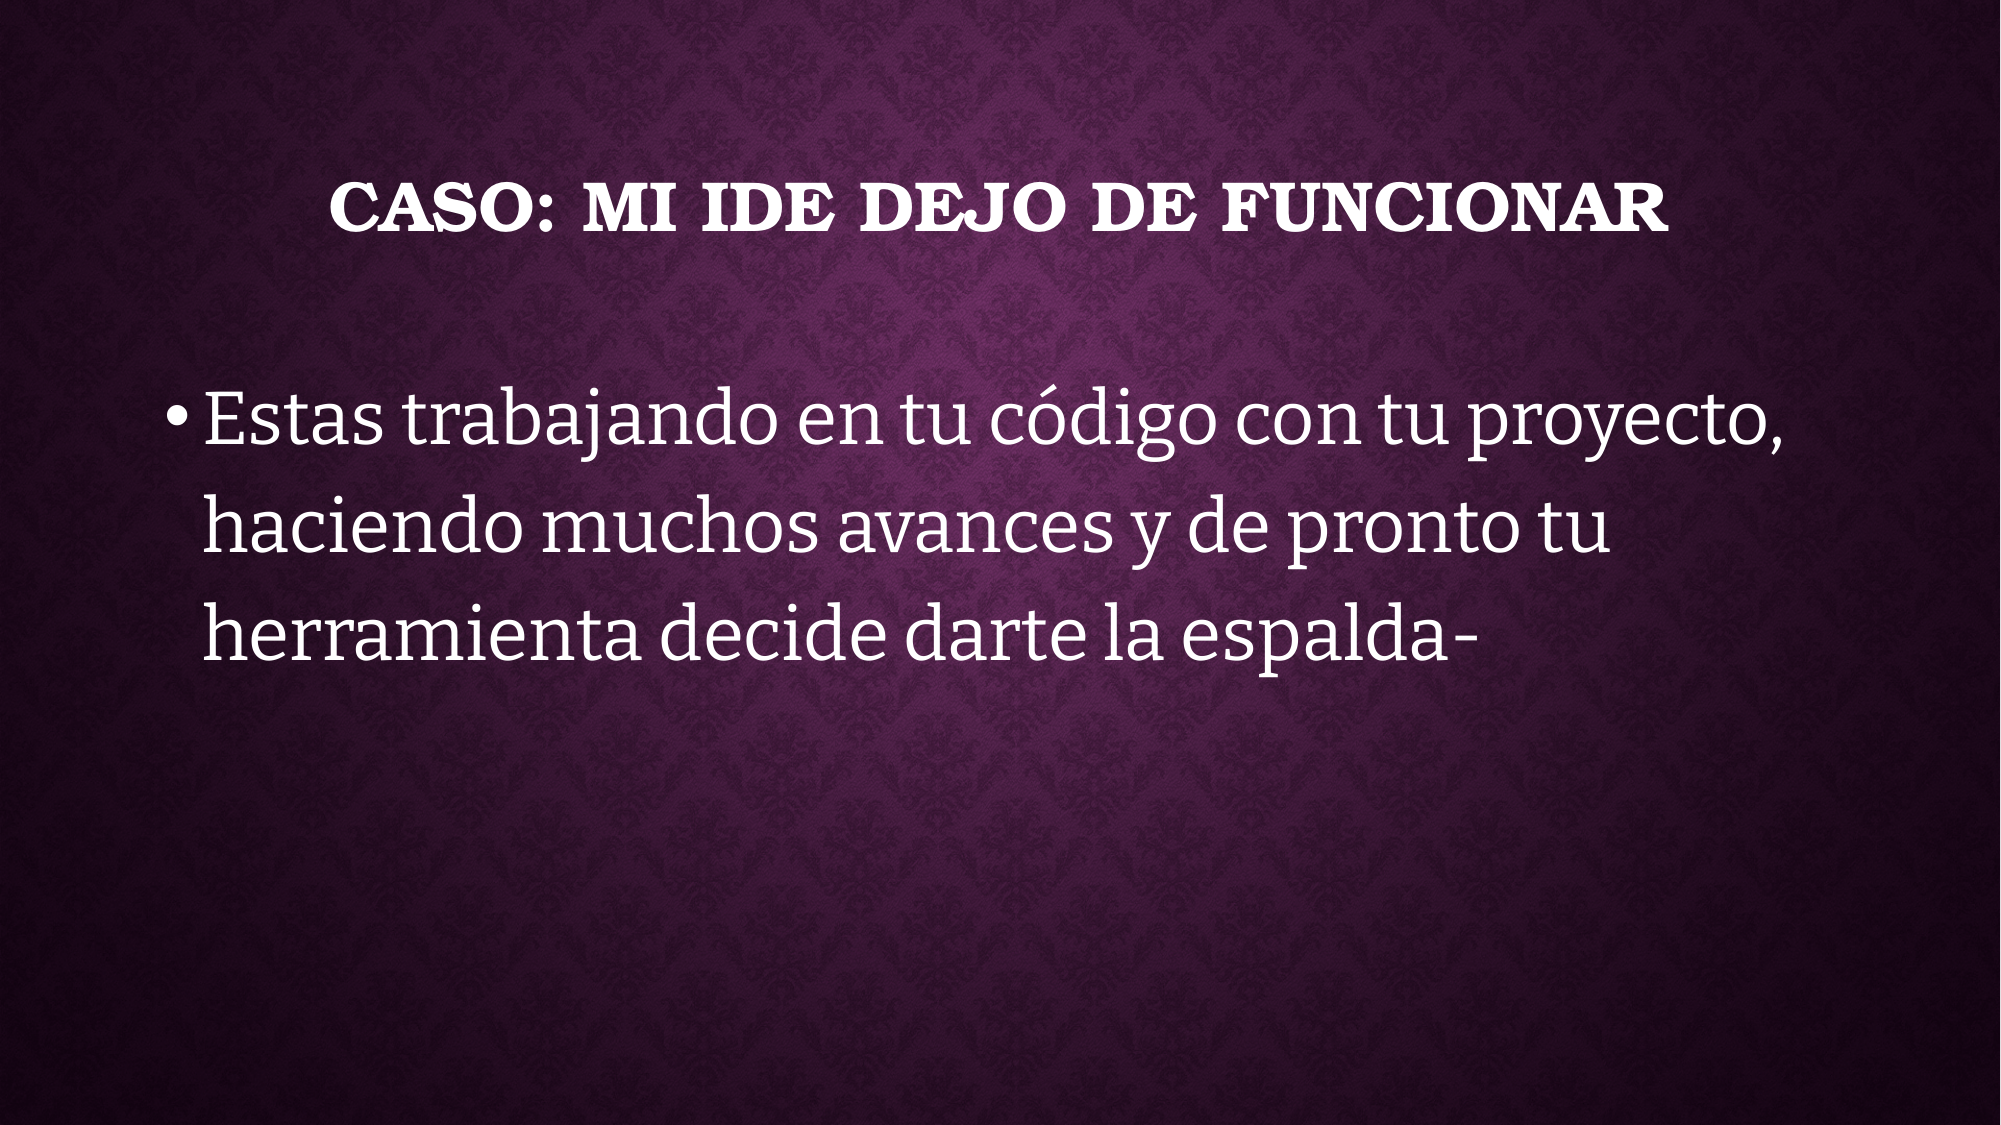

# Caso: Mi ide Dejo de funcionar
Estas trabajando en tu código con tu proyecto, haciendo muchos avances y de pronto tu herramienta decide darte la espalda-